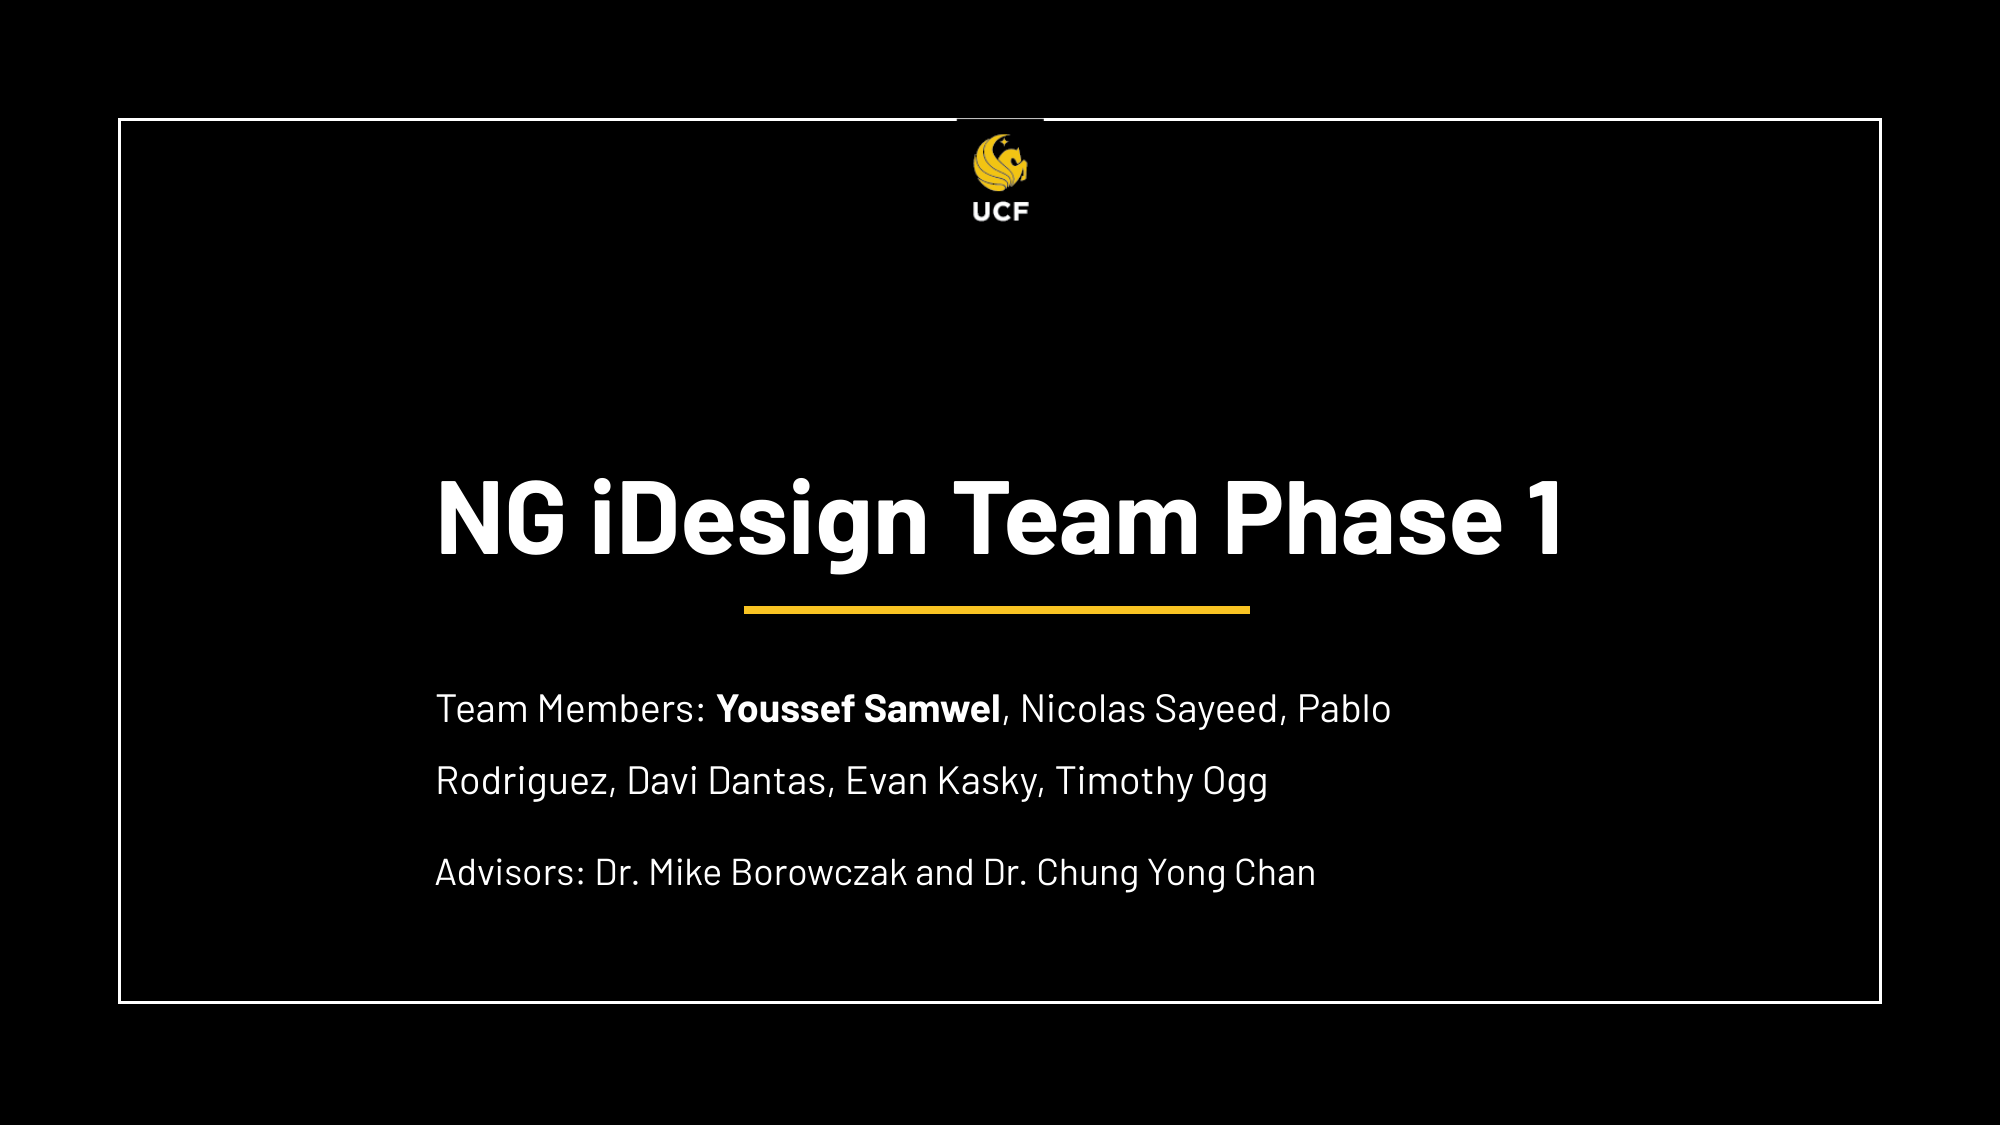

# NG iDesign Team Phase 1
Team Members: Youssef Samwel, Nicolas Sayeed, Pablo Rodriguez, Davi Dantas, Evan Kasky, Timothy Ogg
Advisors: Dr. Mike Borowczak and Dr. Chung Yong Chan